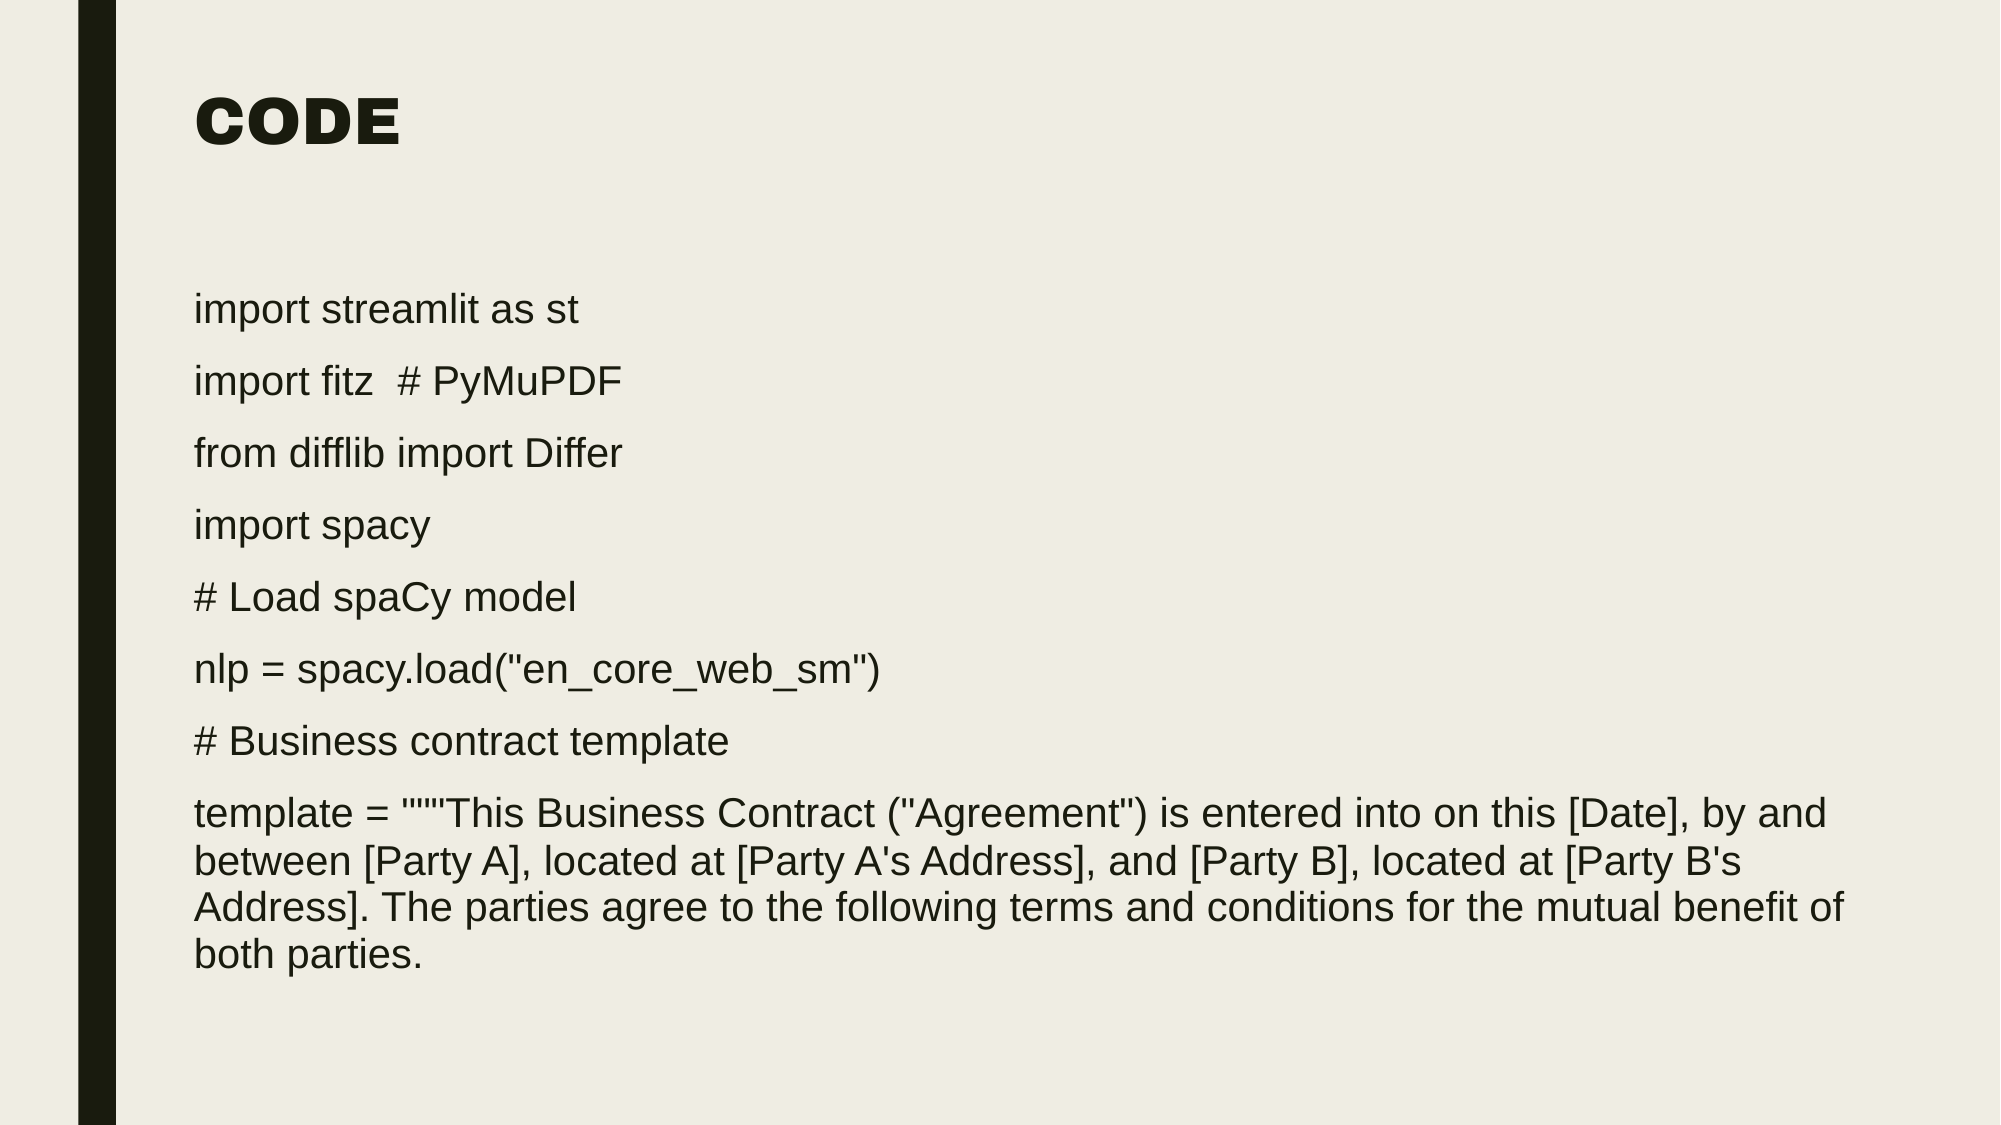

CODE

import streamlit as st
import fitz  # PyMuPDF
from difflib import Differ
import spacy
# Load spaCy model
nlp = spacy.load("en_core_web_sm")
# Business contract template
template = """This Business Contract ("Agreement") is entered into on this [Date], by and between [Party A], located at [Party A's Address], and [Party B], located at [Party B's Address]. The parties agree to the following terms and conditions for the mutual benefit of both parties.